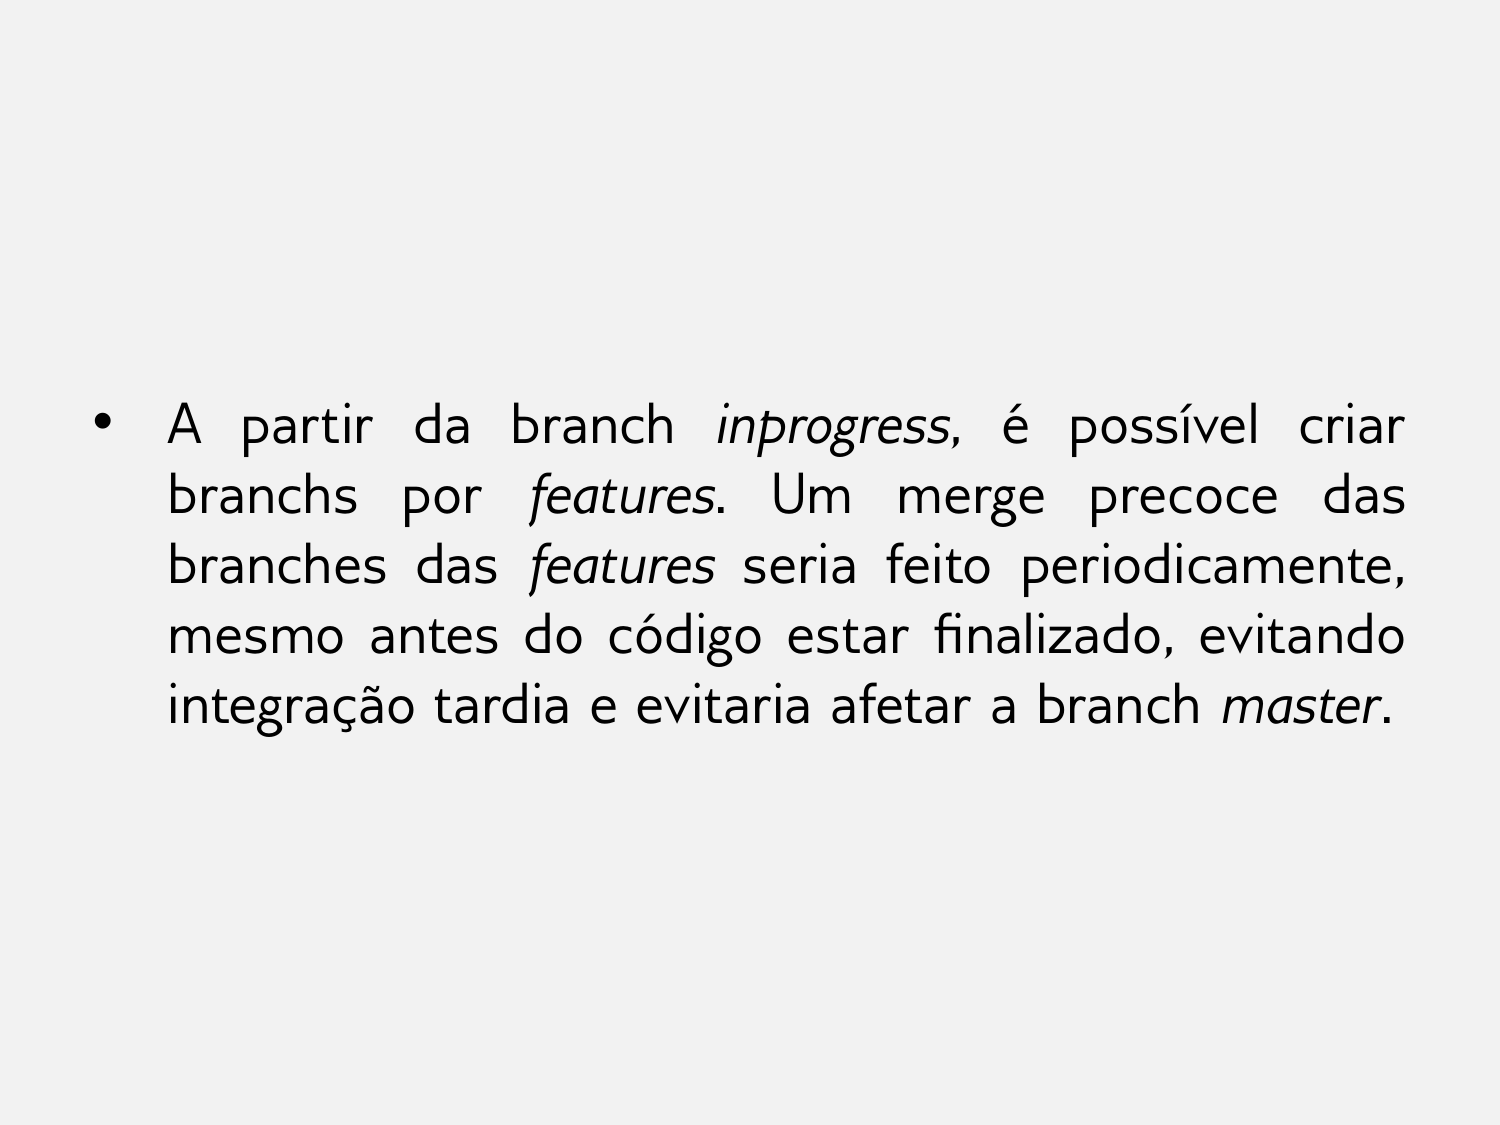

A partir da branch inprogress, é possível criar branchs por features. Um merge precoce das branches das features seria feito periodicamente, mesmo antes do código estar finalizado, evitando integração tardia e evitaria afetar a branch master.